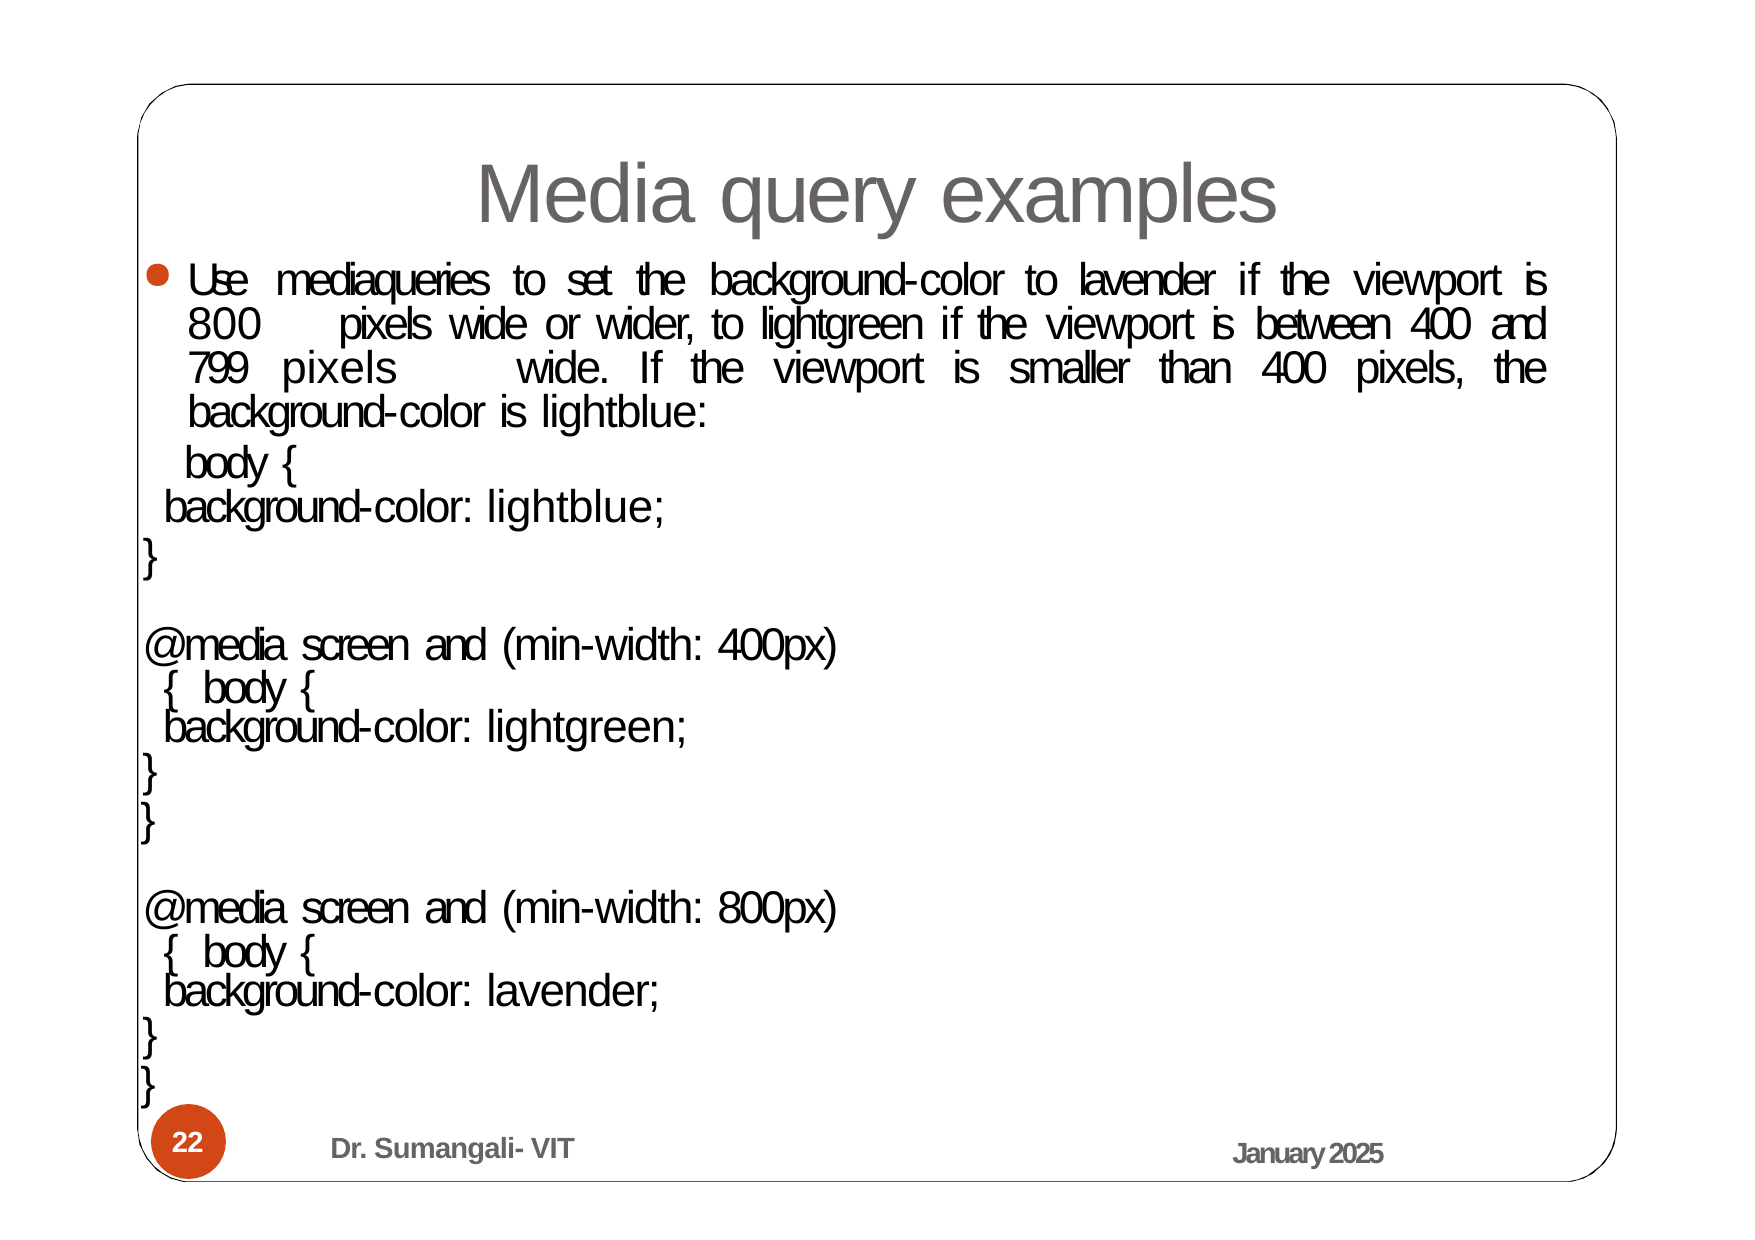

# Media query examples
Use mediaqueries to set the background-color to lavender if the viewport is 800 	pixels wide or wider, to lightgreen if the viewport is between 400 and 799 pixels 	wide. If the viewport is smaller than 400 pixels, the background-color is lightblue:
body {
background-color: lightblue;
}
@media screen and (min-width: 400px) { body {
background-color: lightgreen;
}
}
@media screen and (min-width: 800px) { body {
background-color: lavender;
}
}

22
Dr. Sumangali- VIT
January 2025